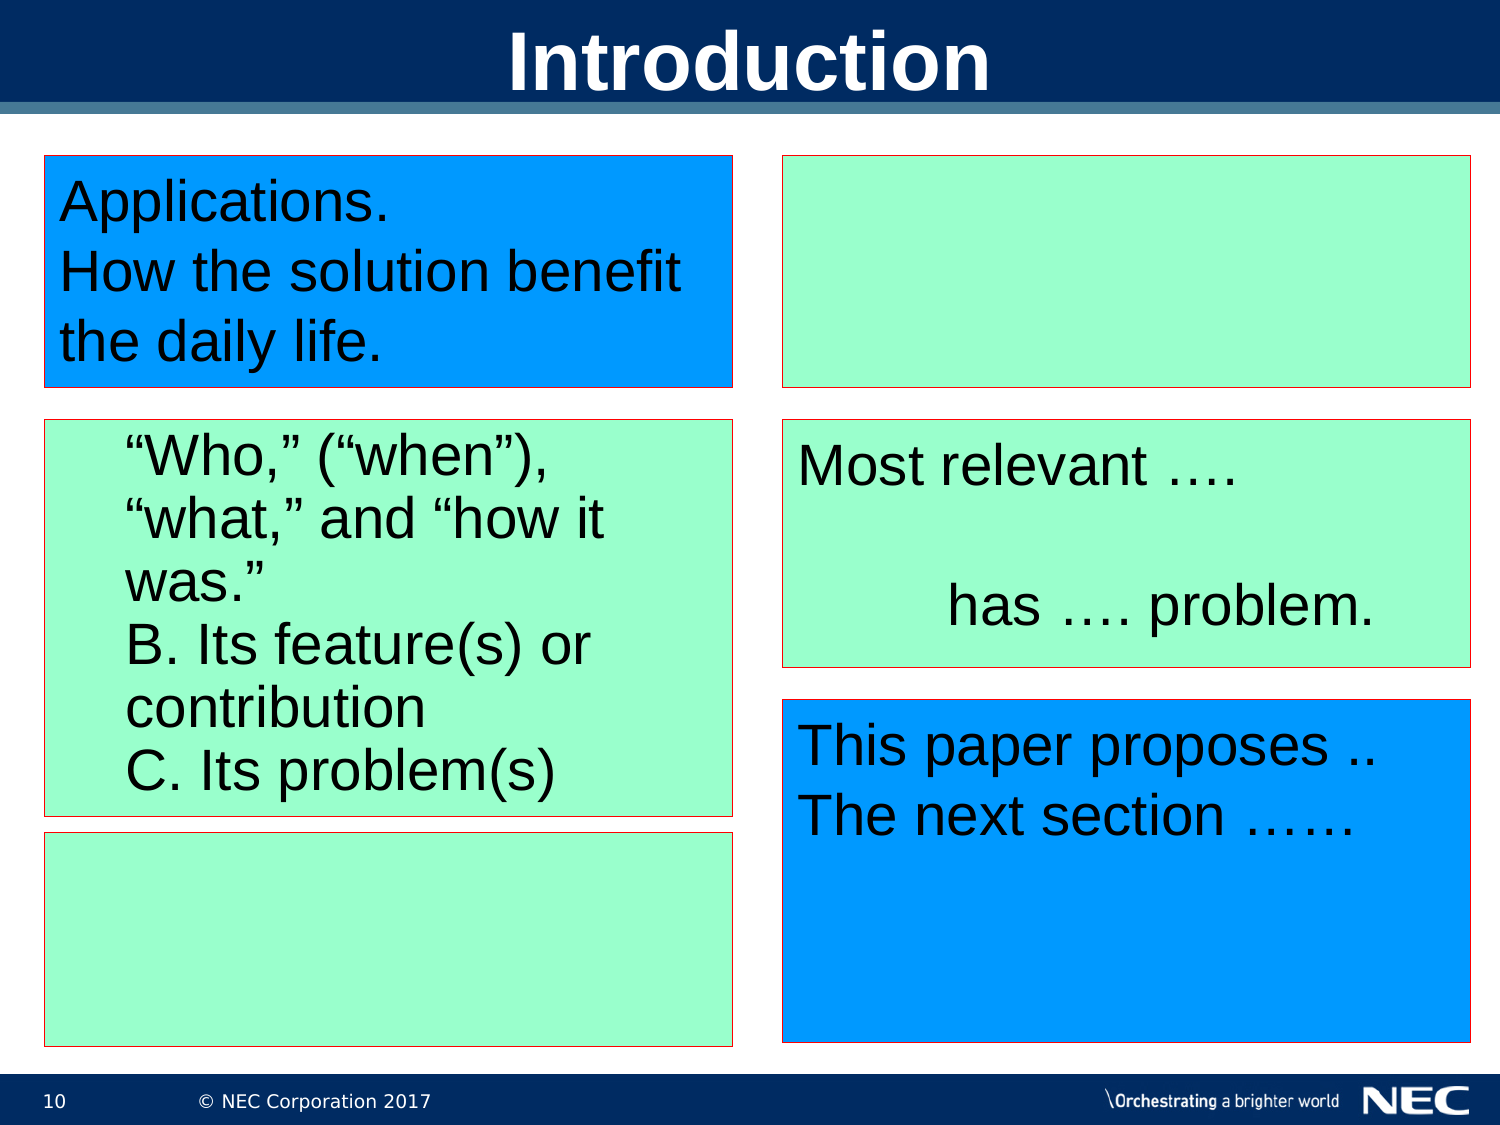

# Introduction
Applications.
How the solution benefit the daily life.

“Who,” (“when”), “what,” and “how it was.”
B. Its feature(s) or contribution
C. Its problem(s)

Most relevant ….

 	has …. problem.
This paper proposes ..
The next section ……